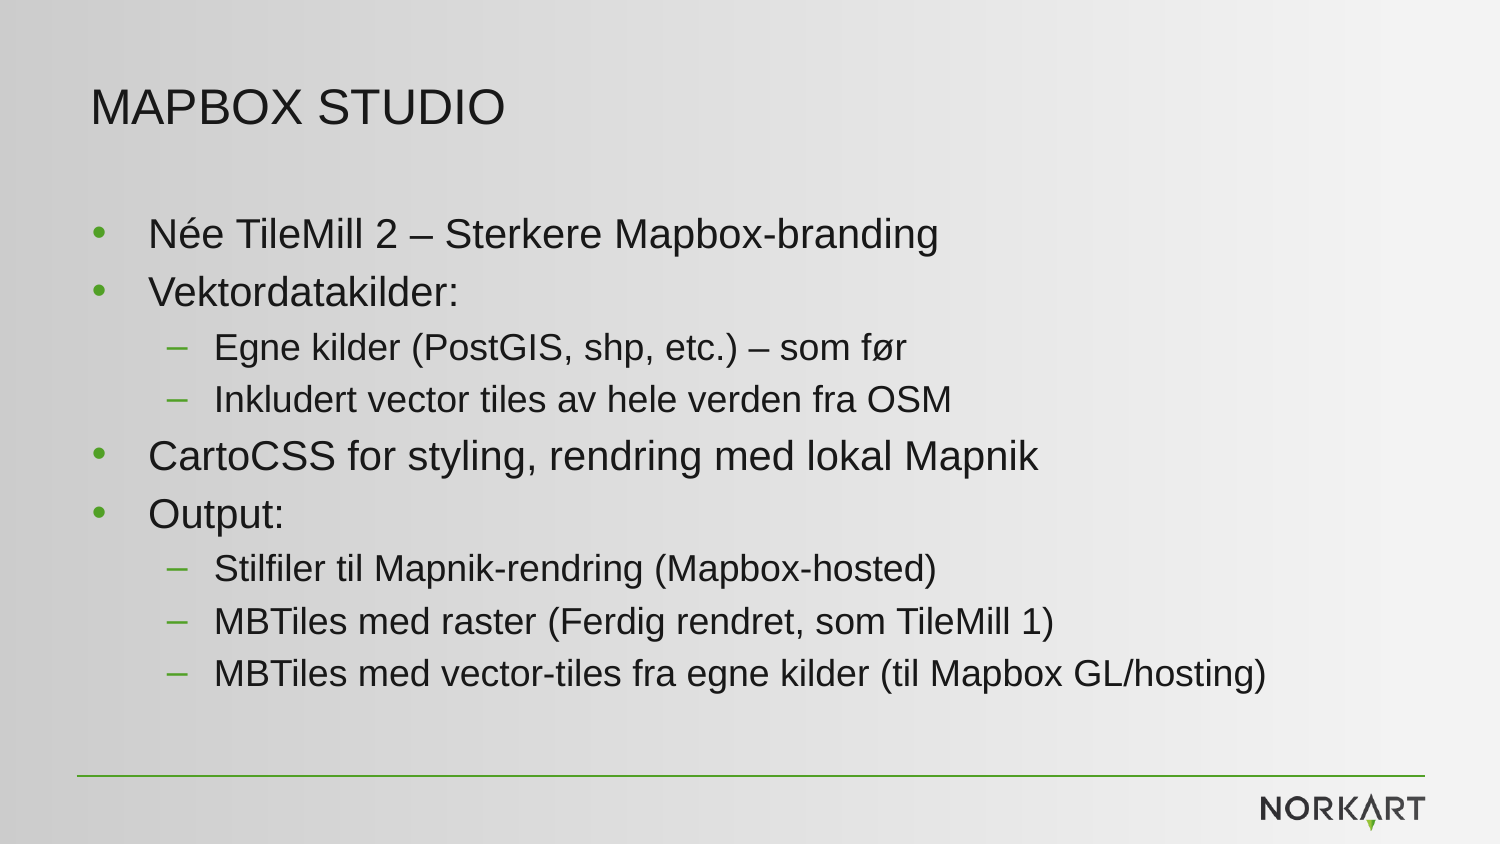

# MapBox Studio
Née TileMill 2 – Sterkere Mapbox-branding
Vektordatakilder:
Egne kilder (PostGIS, shp, etc.) – som før
Inkludert vector tiles av hele verden fra OSM
CartoCSS for styling, rendring med lokal Mapnik
Output:
Stilfiler til Mapnik-rendring (Mapbox-hosted)
MBTiles med raster (Ferdig rendret, som TileMill 1)
MBTiles med vector-tiles fra egne kilder (til Mapbox GL/hosting)